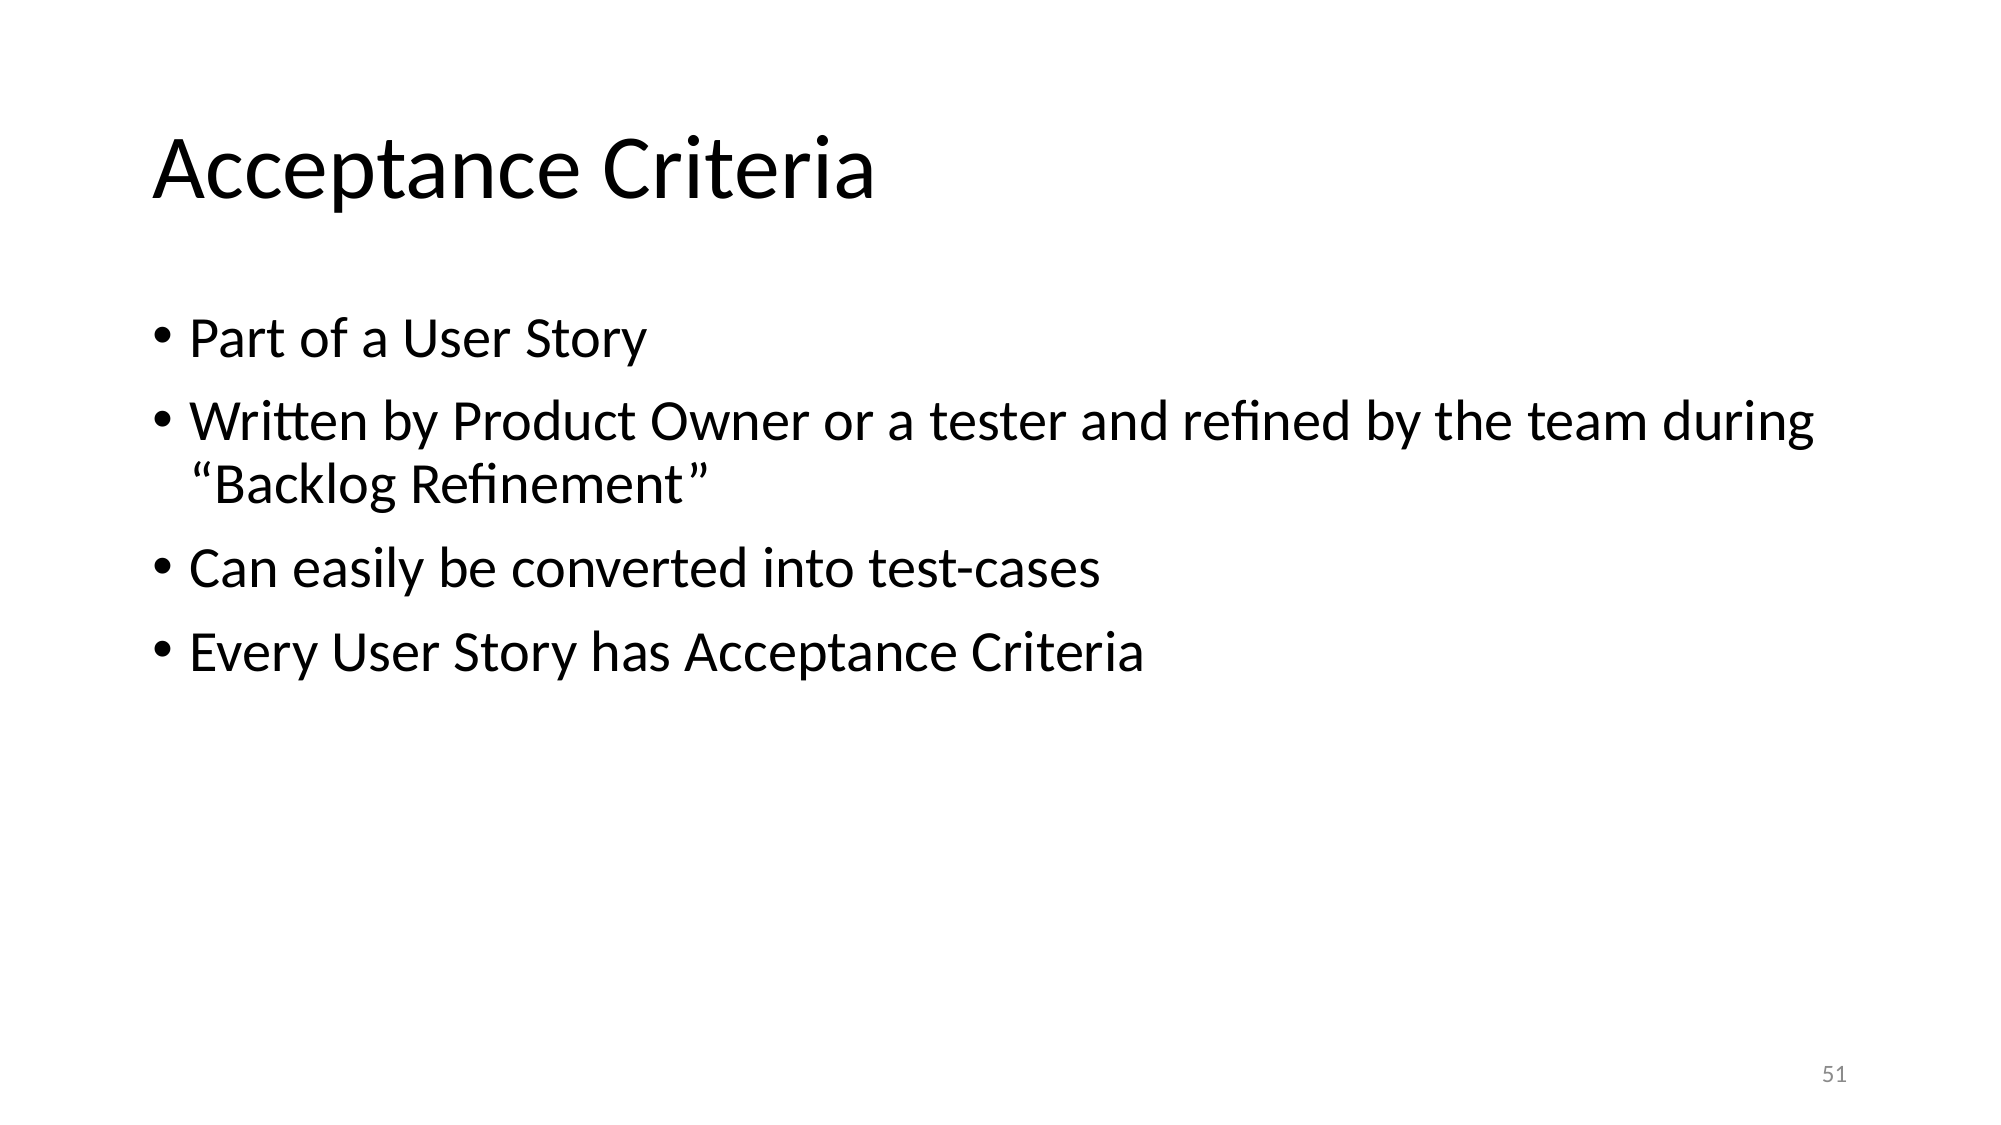

# Acceptance Criteria
Part of a User Story
Written by Product Owner or a tester and refined by the team during “Backlog Refinement”
Can easily be converted into test-cases
Every User Story has Acceptance Criteria
51